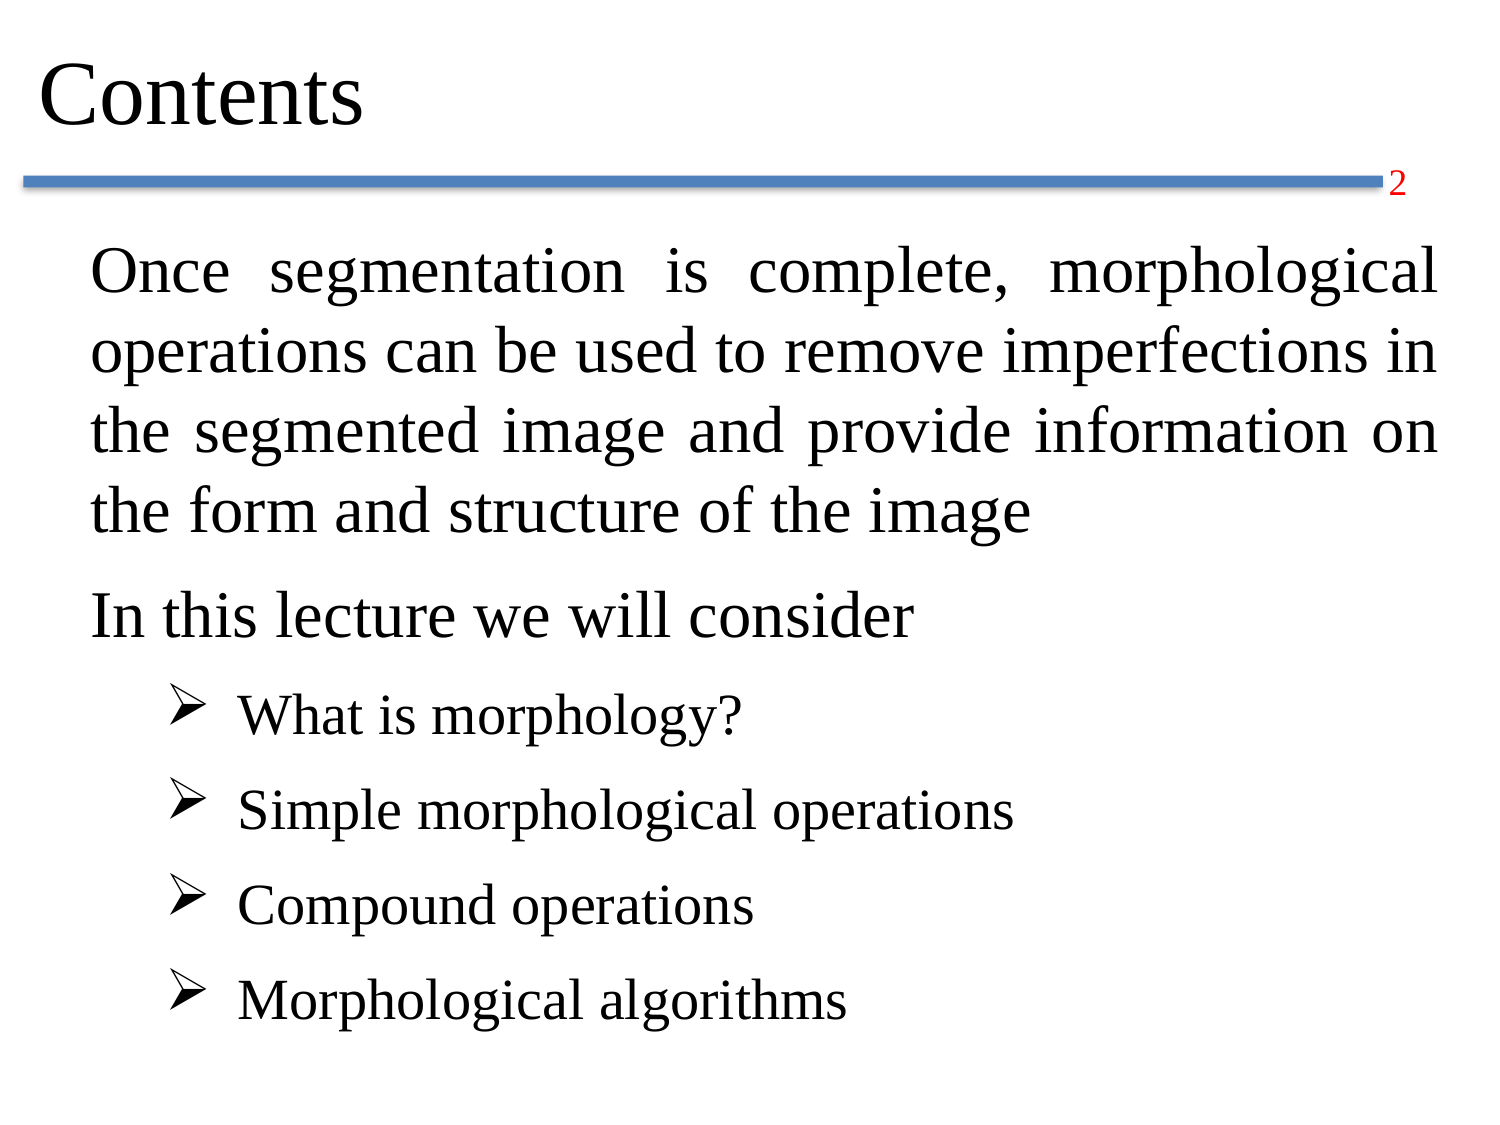

# Contents
Once segmentation is complete, morphological operations can be used to remove imperfections in the segmented image and provide information on the form and structure of the image
In this lecture we will consider
What is morphology?
Simple morphological operations
Compound operations
Morphological algorithms